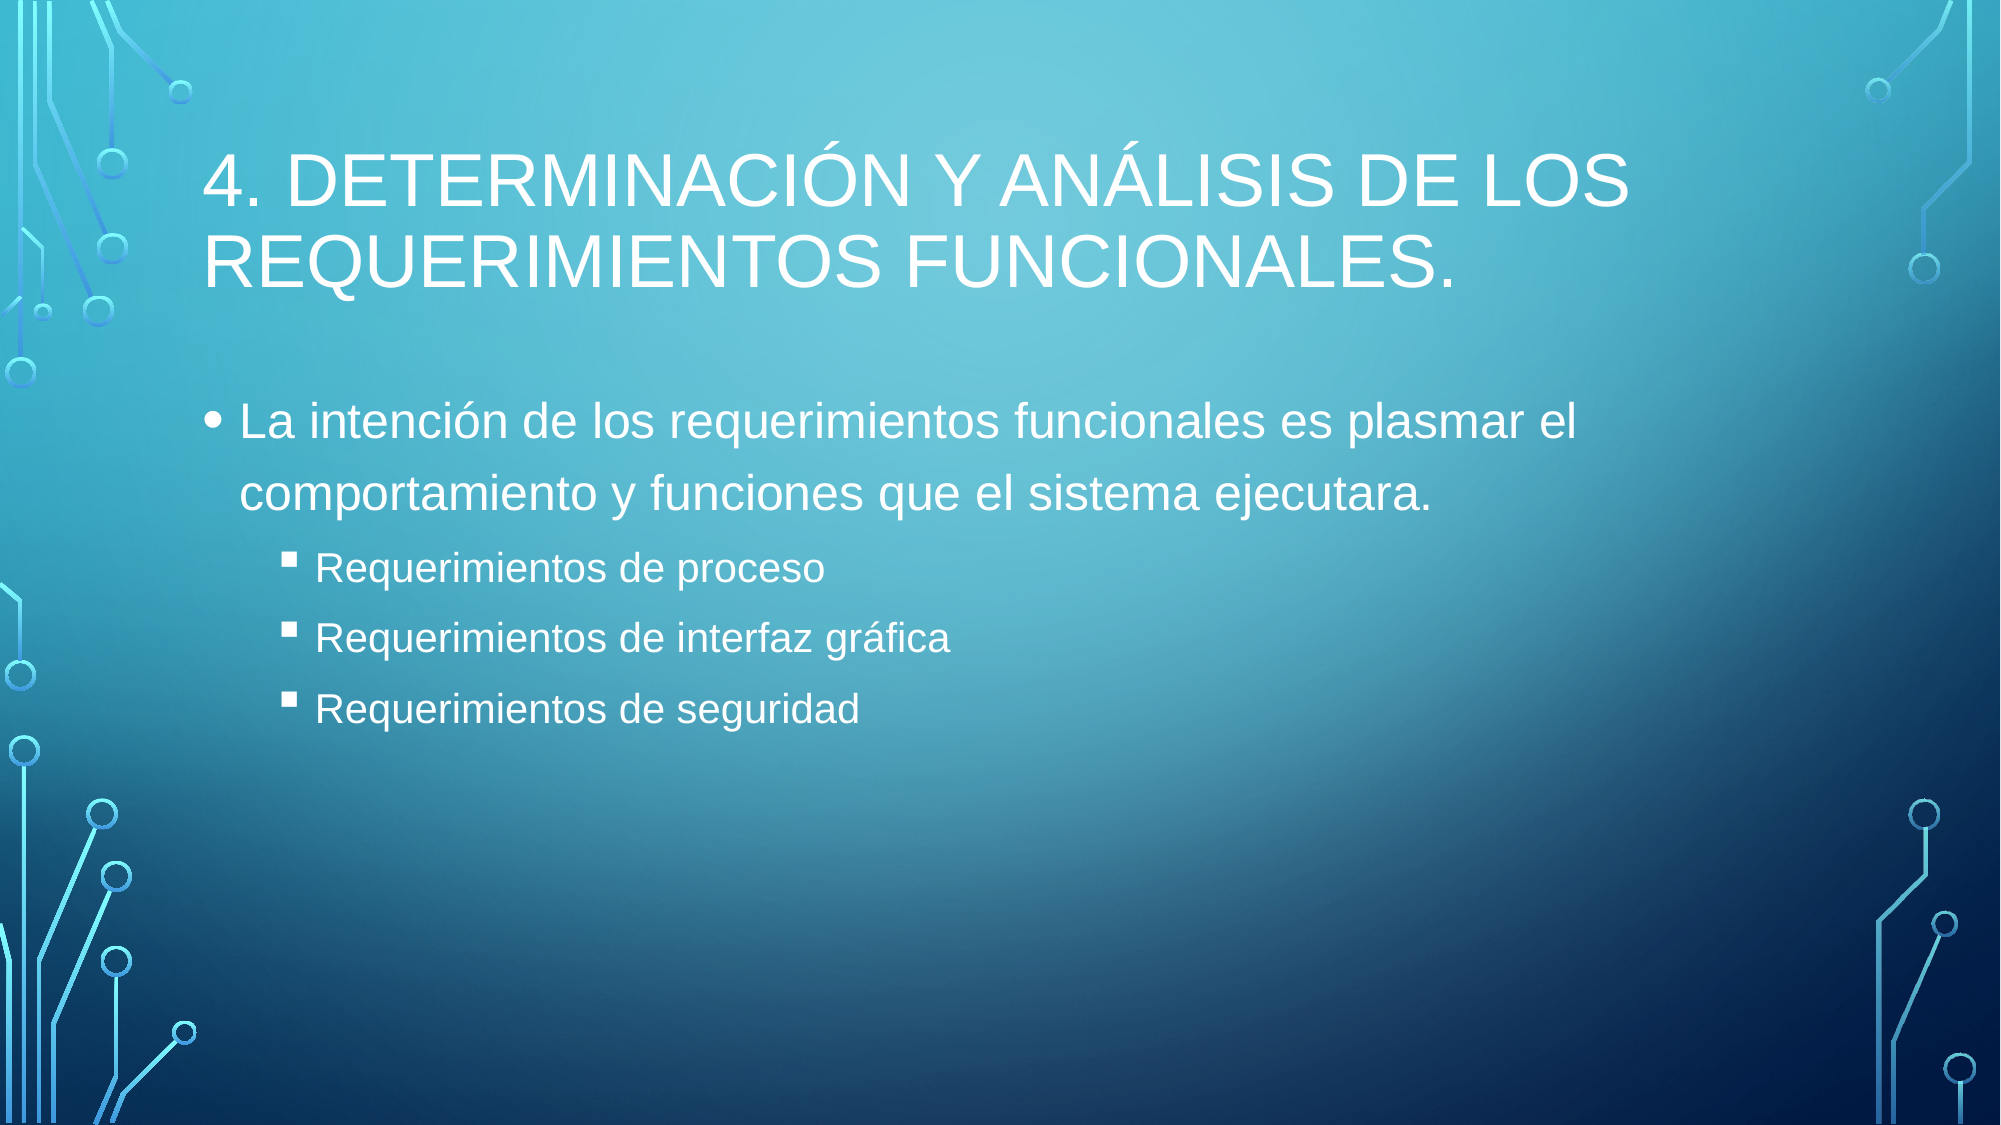

# 4. Determinación y análisis de los requerimientos funcionales.
La intención de los requerimientos funcionales es plasmar el comportamiento y funciones que el sistema ejecutara.
Requerimientos de proceso
Requerimientos de interfaz gráfica
Requerimientos de seguridad